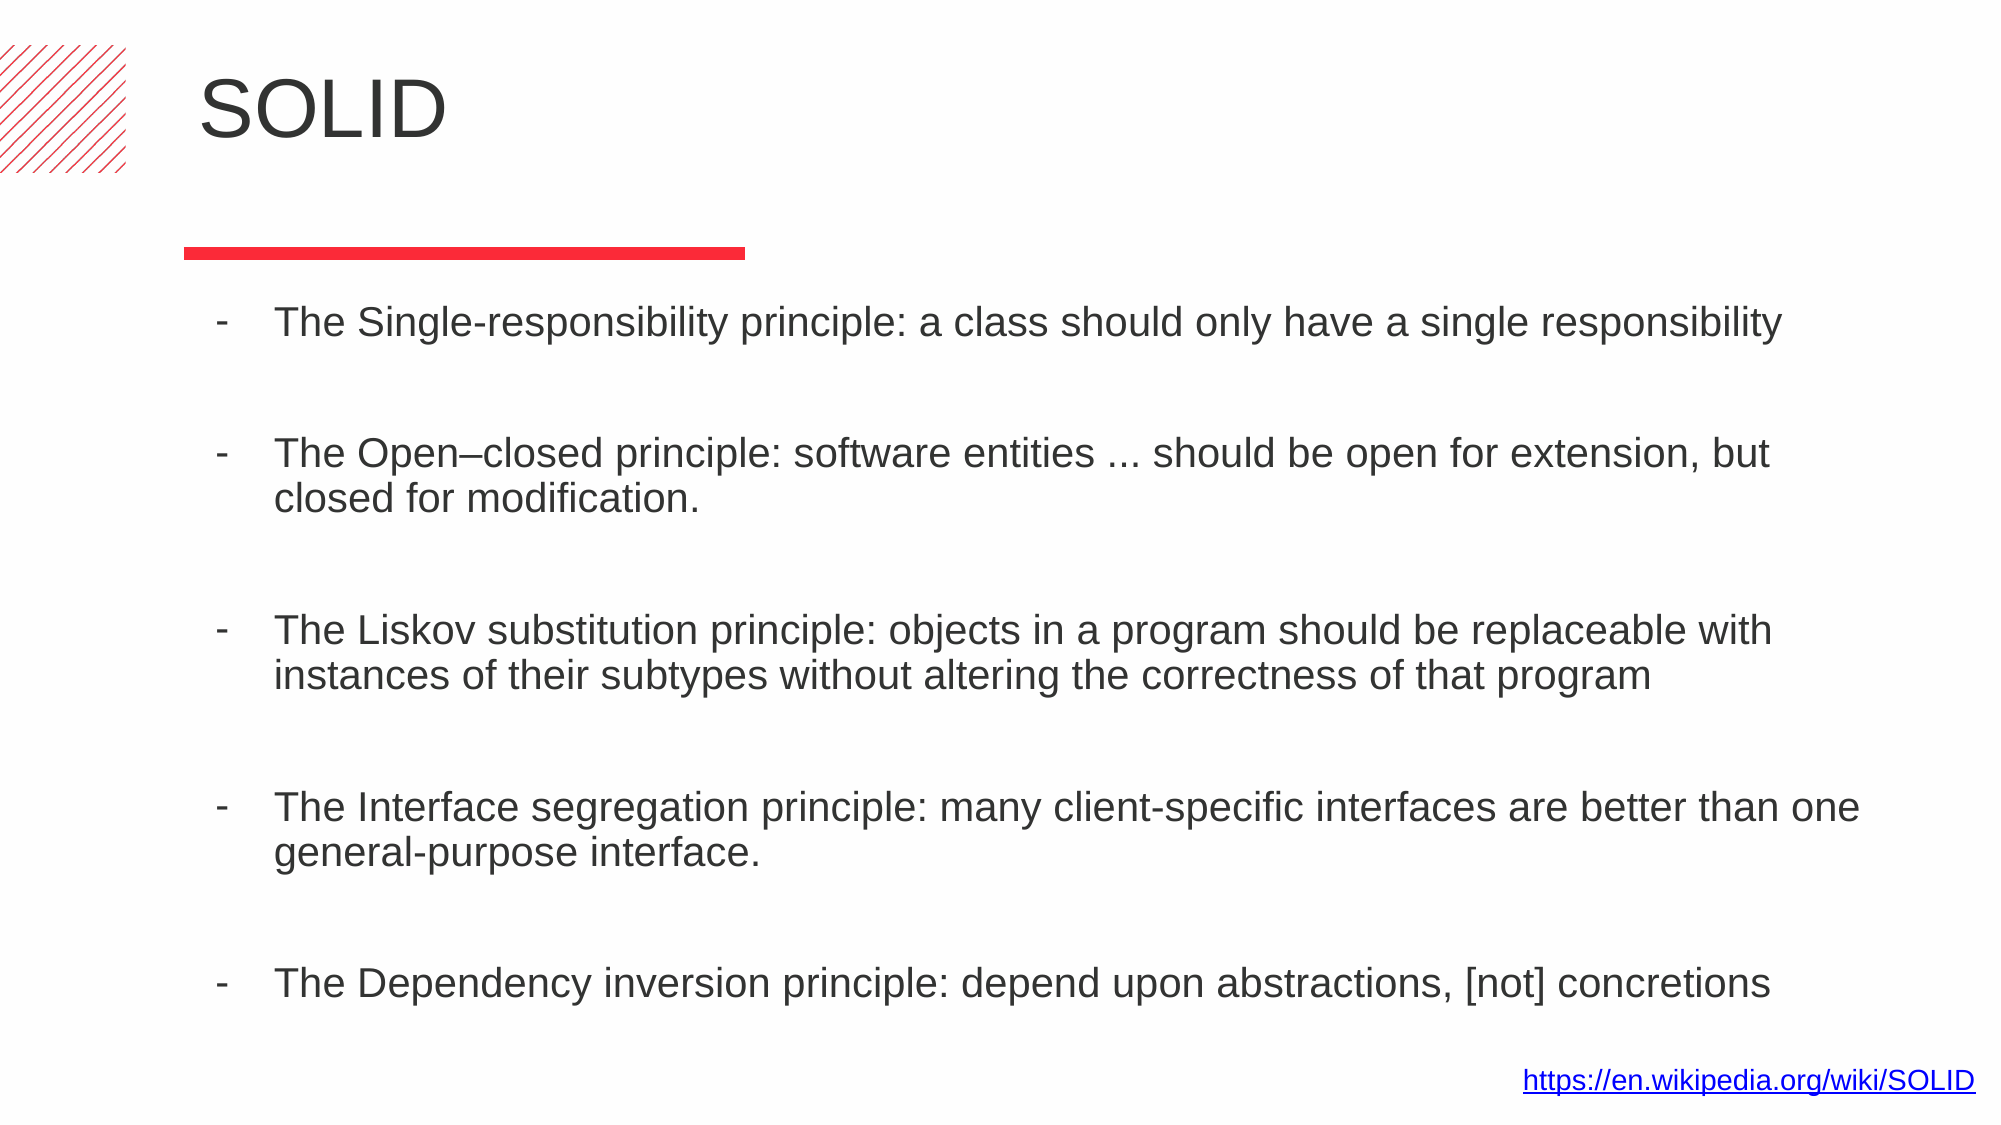

SOLID
The Single-responsibility principle: a class should only have a single responsibility

The Open–closed principle: software entities ... should be open for extension, but closed for modification.

The Liskov substitution principle: objects in a program should be replaceable with instances of their subtypes without altering the correctness of that program

The Interface segregation principle: many client-specific interfaces are better than one general-purpose interface.

The Dependency inversion principle: depend upon abstractions, [not] concretions
https://en.wikipedia.org/wiki/SOLID